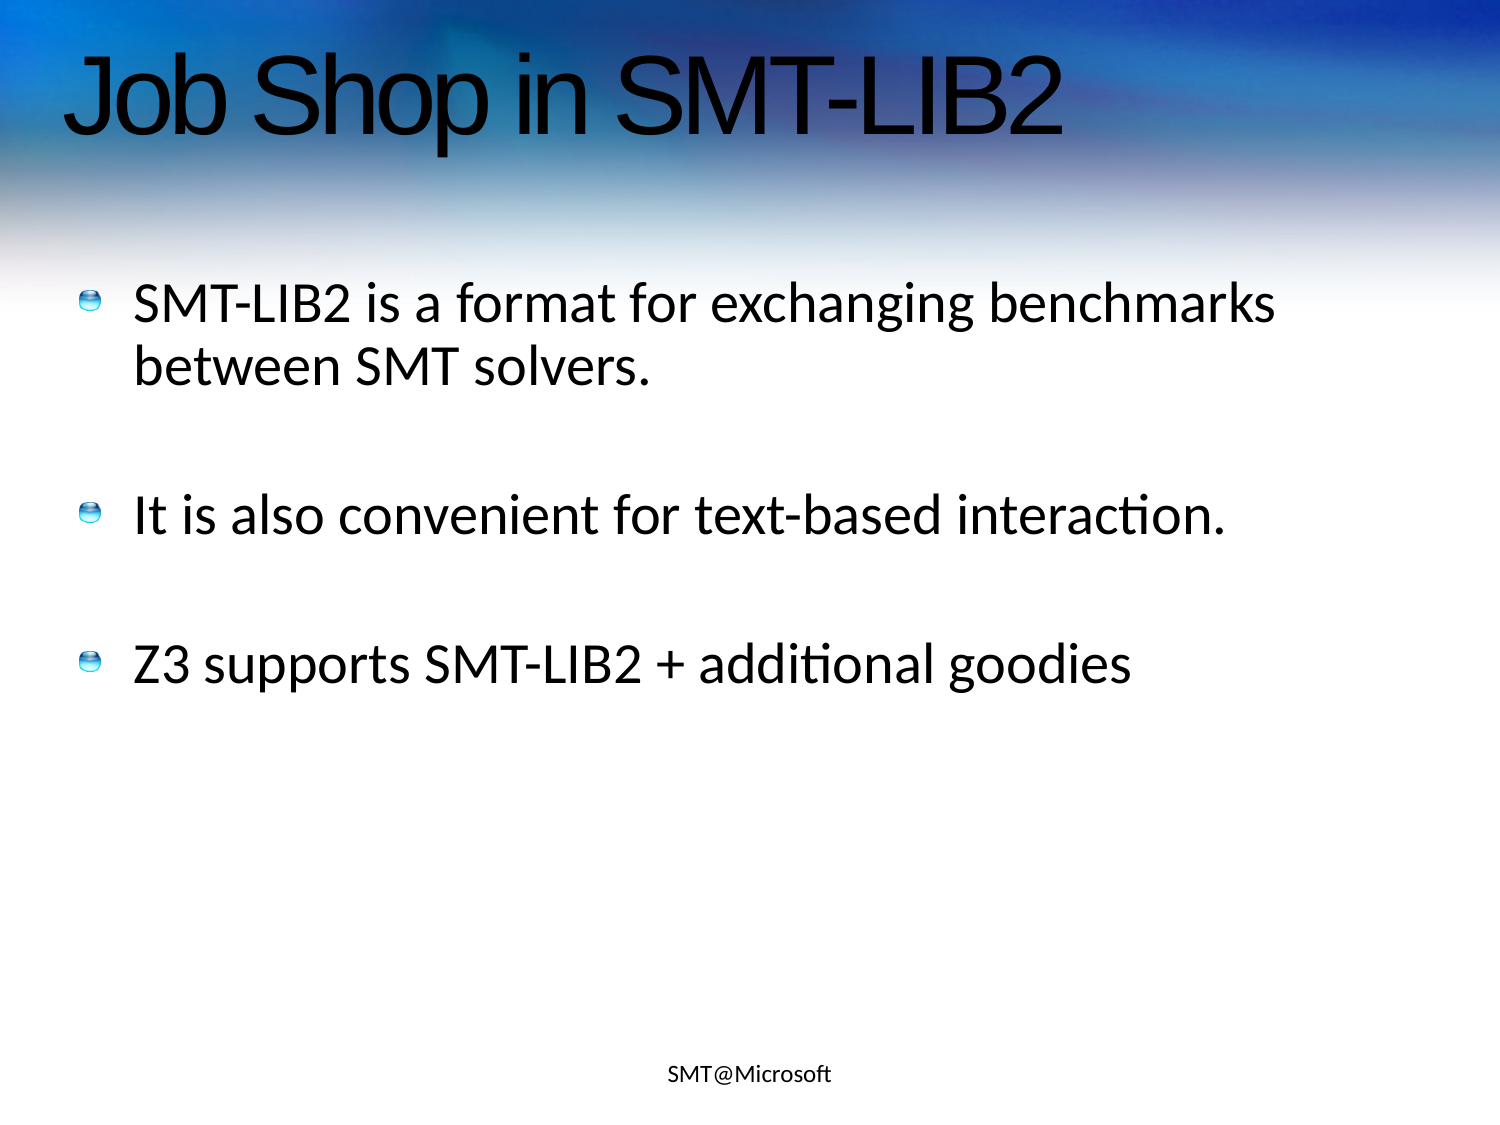

# Job Shop in SMT-LIB2
SMT-LIB2 is a format for exchanging benchmarks between SMT solvers.

It is also convenient for text-based interaction.

Z3 supports SMT-LIB2 + additional goodies
SMT@Microsoft